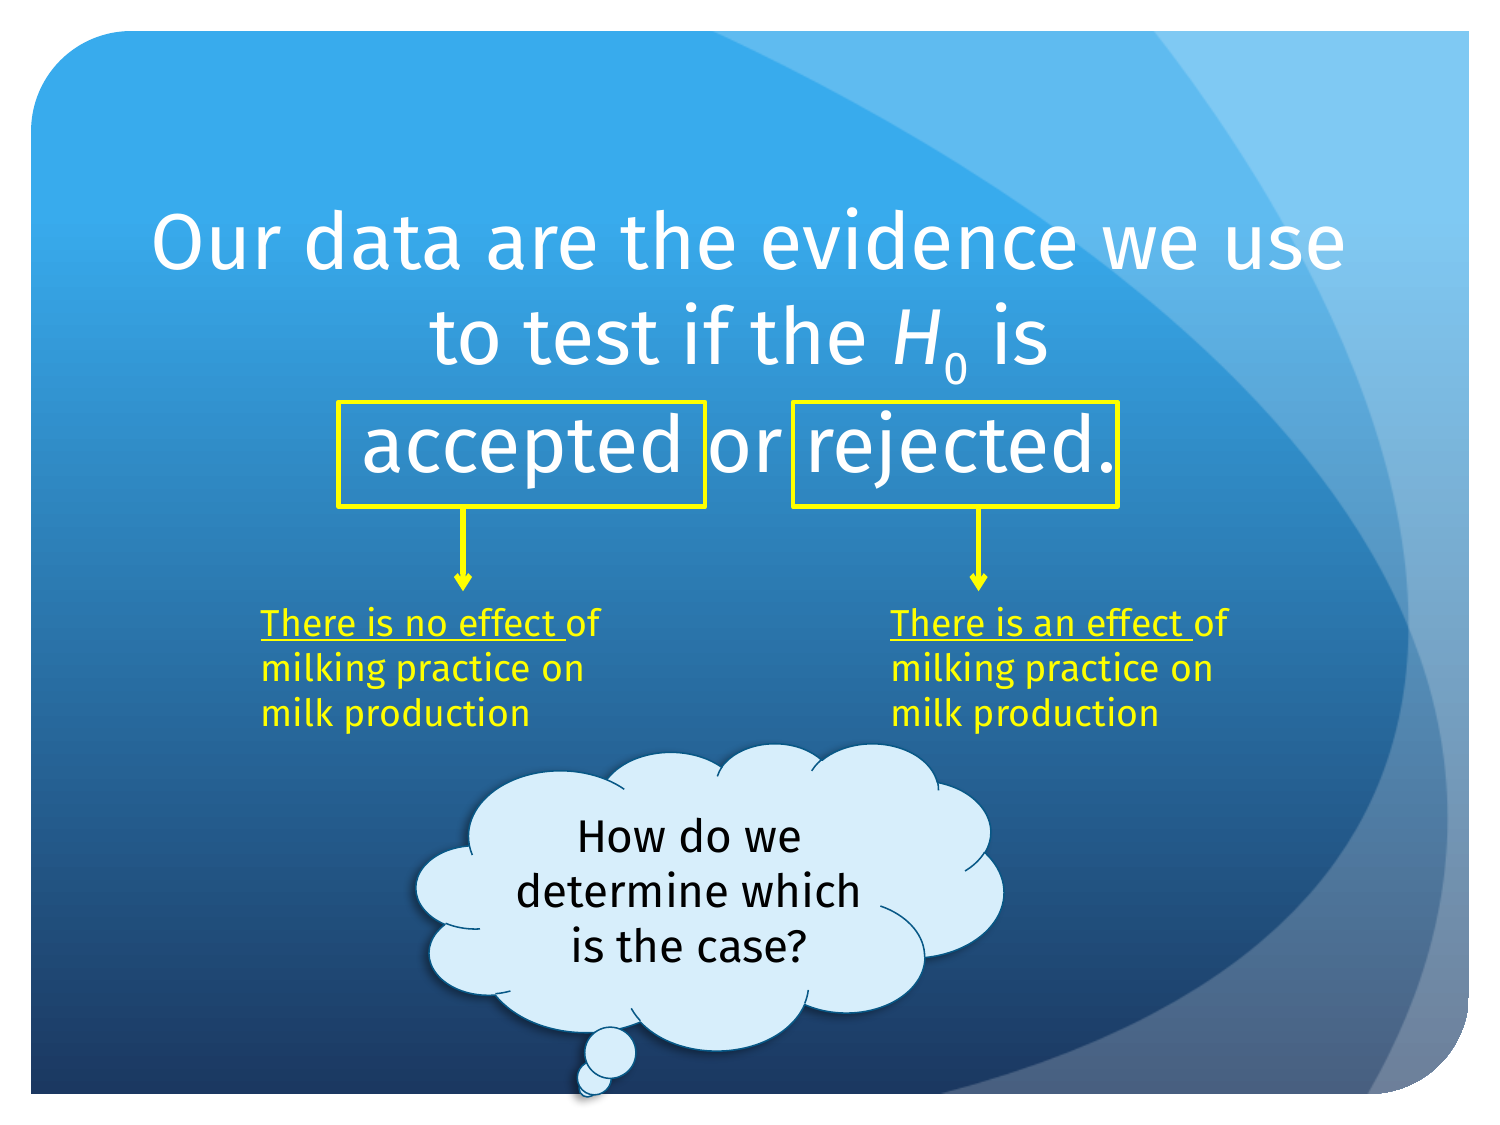

# Our data are the evidence we use to test if the H0 is accepted or rejected.

There is no effect of milking practice on milk production
There is an effect of milking practice on milk production
How do we determine which is the case?